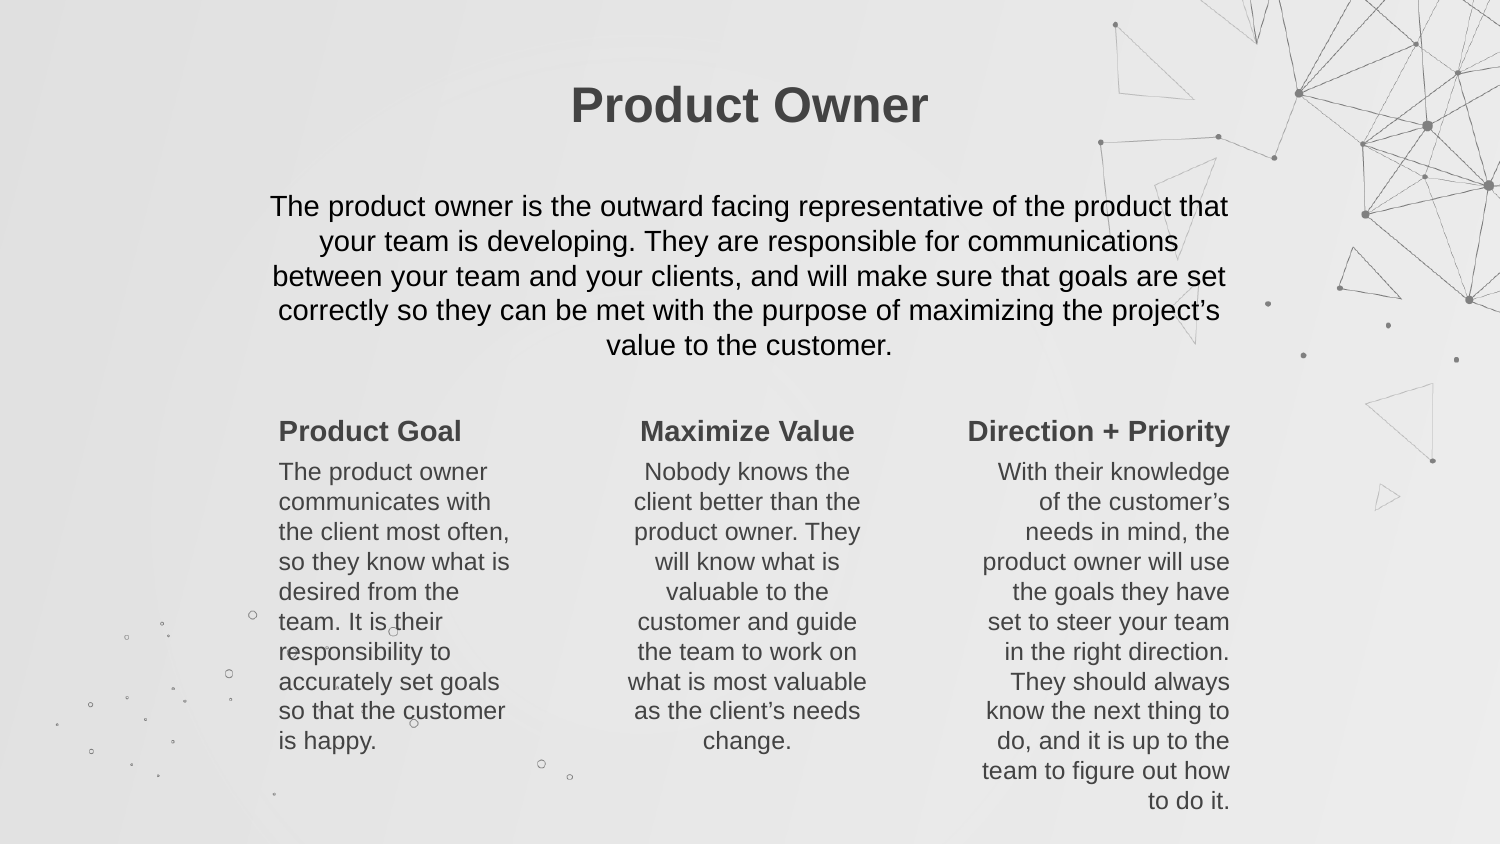

# Product Owner
The product owner is the outward facing representative of the product that your team is developing. They are responsible for communications between your team and your clients, and will make sure that goals are set correctly so they can be met with the purpose of maximizing the project’s value to the customer.
Product Goal
Direction + Priority
Maximize Value
With their knowledge of the customer’s needs in mind, the product owner will use the goals they have set to steer your team in the right direction. They should always know the next thing to do, and it is up to the team to figure out how to do it.
The product owner communicates with the client most often, so they know what is desired from the team. It is their responsibility to accurately set goals so that the customer is happy.
Nobody knows the client better than the product owner. They will know what is valuable to the customer and guide the team to work on what is most valuable as the client’s needs change.